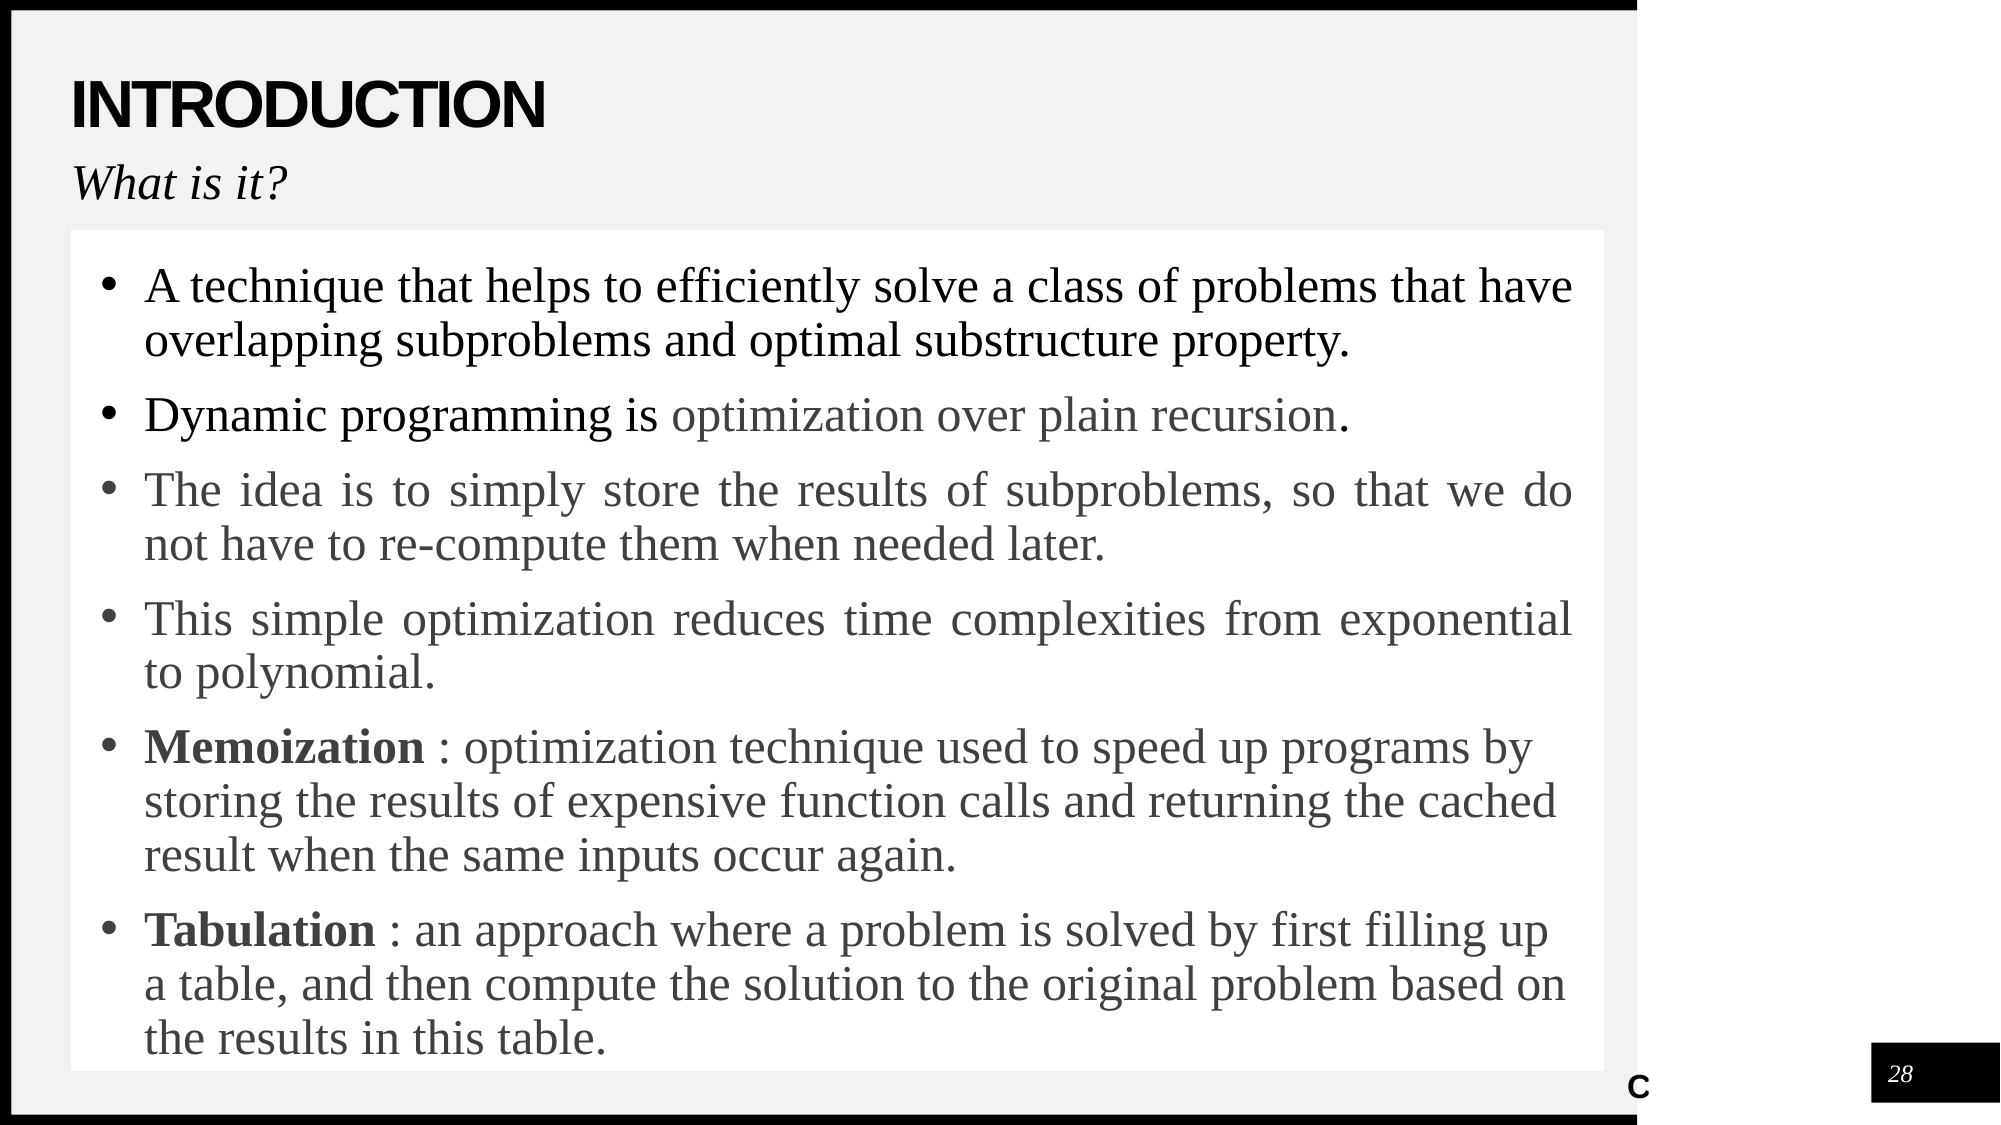

# INTRODUCTION
What is it?
A technique that helps to efficiently solve a class of problems that have overlapping subproblems and optimal substructure property.
Dynamic programming is optimization over plain recursion.
The idea is to simply store the results of subproblems, so that we do not have to re-compute them when needed later.
This simple optimization reduces time complexities from exponential to polynomial.
Memoization : optimization technique used to speed up programs by storing the results of expensive function calls and returning the cached result when the same inputs occur again.
Tabulation : an approach where a problem is solved by first filling up a table, and then compute the solution to the original problem based on the results in this table.

28